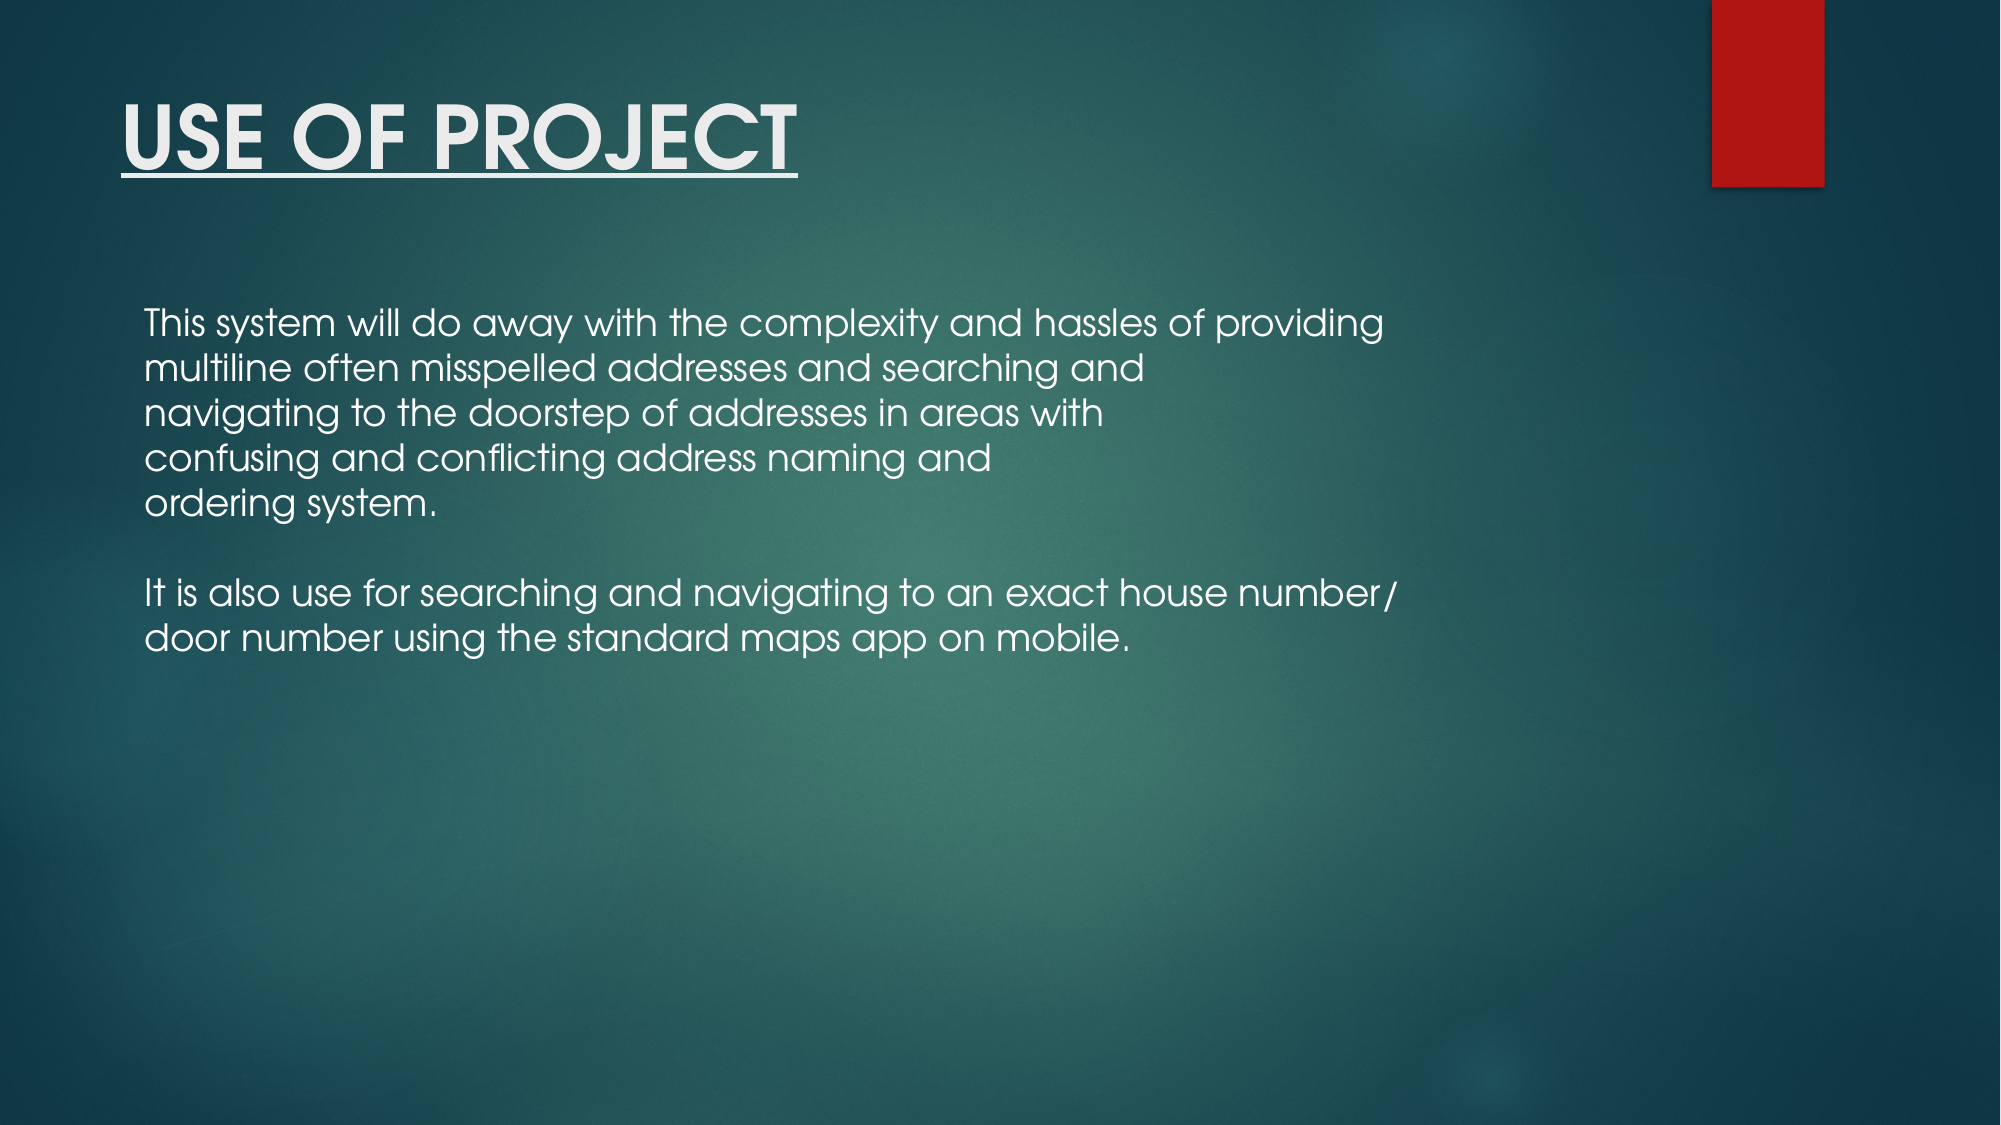

USE OF PROJECT
This system will do away with the complexity and hassles of providing
multiline often misspelled addresses and searching and
navigating to the doorstep of addresses in areas with
confusing and conflicting address naming and
ordering system.

It is also use for searching and navigating to an exact house number/
door number using the standard maps app on mobile.